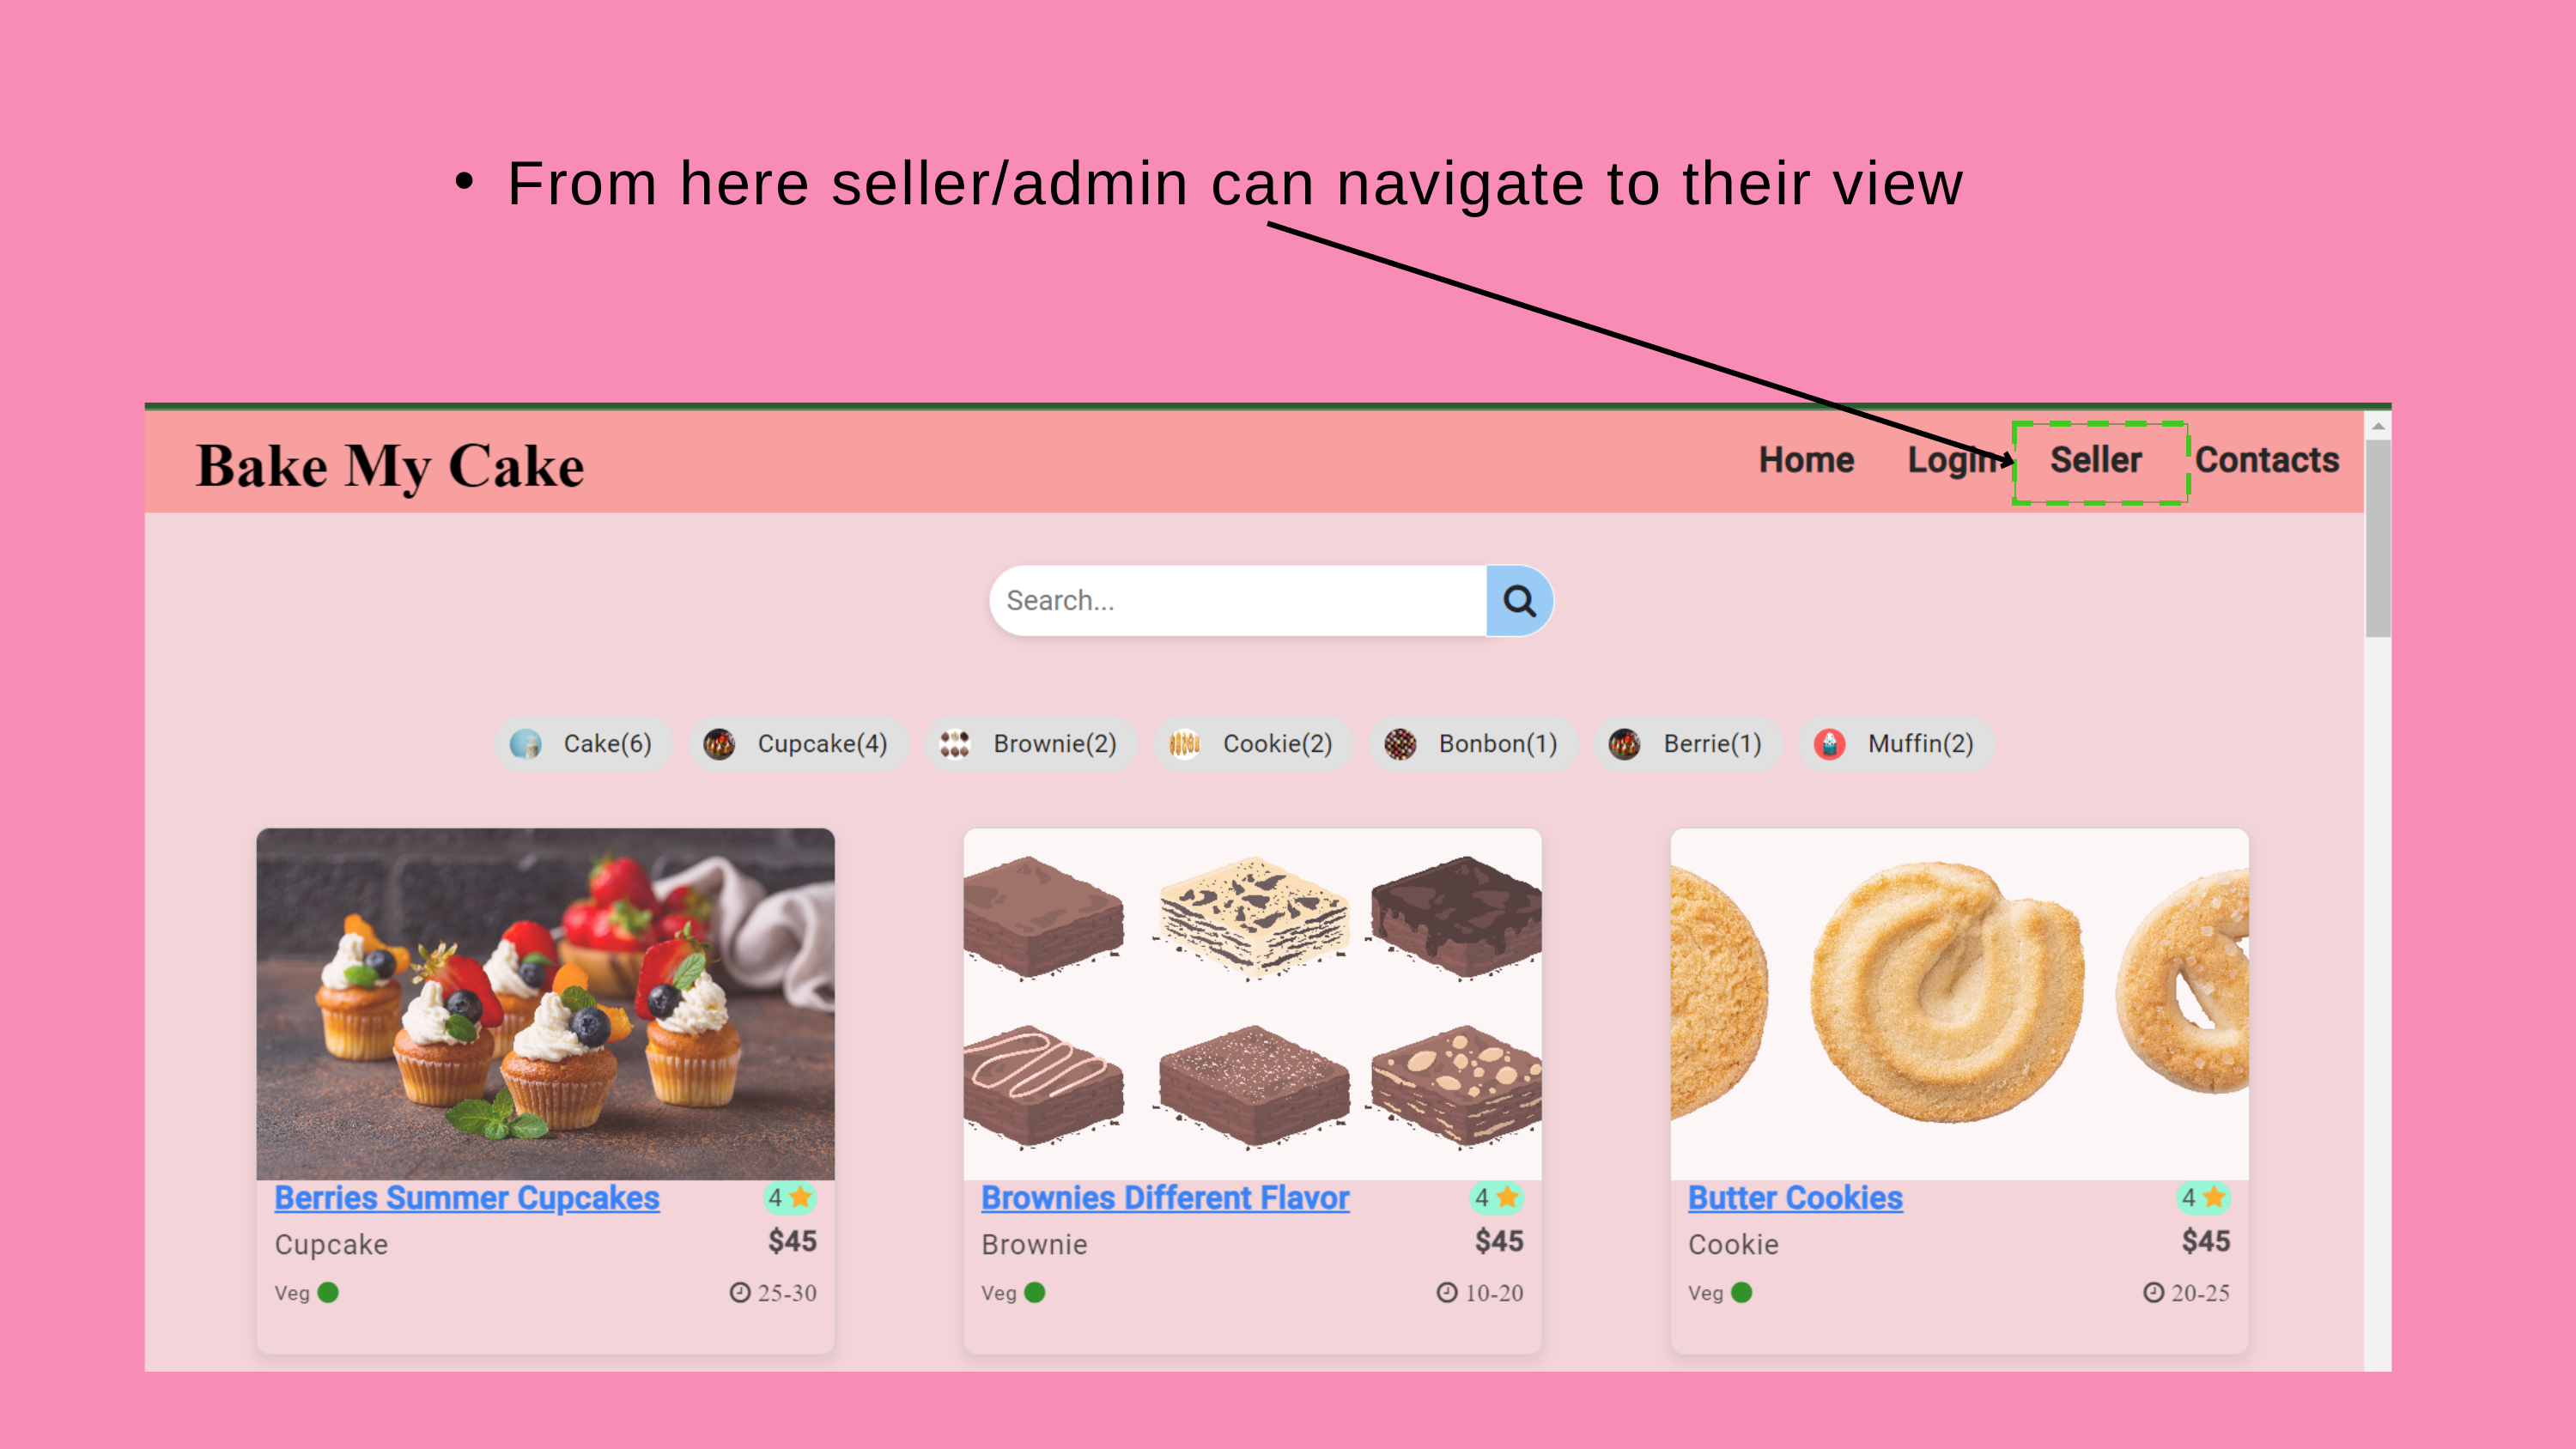

From here seller/admin can navigate to their view